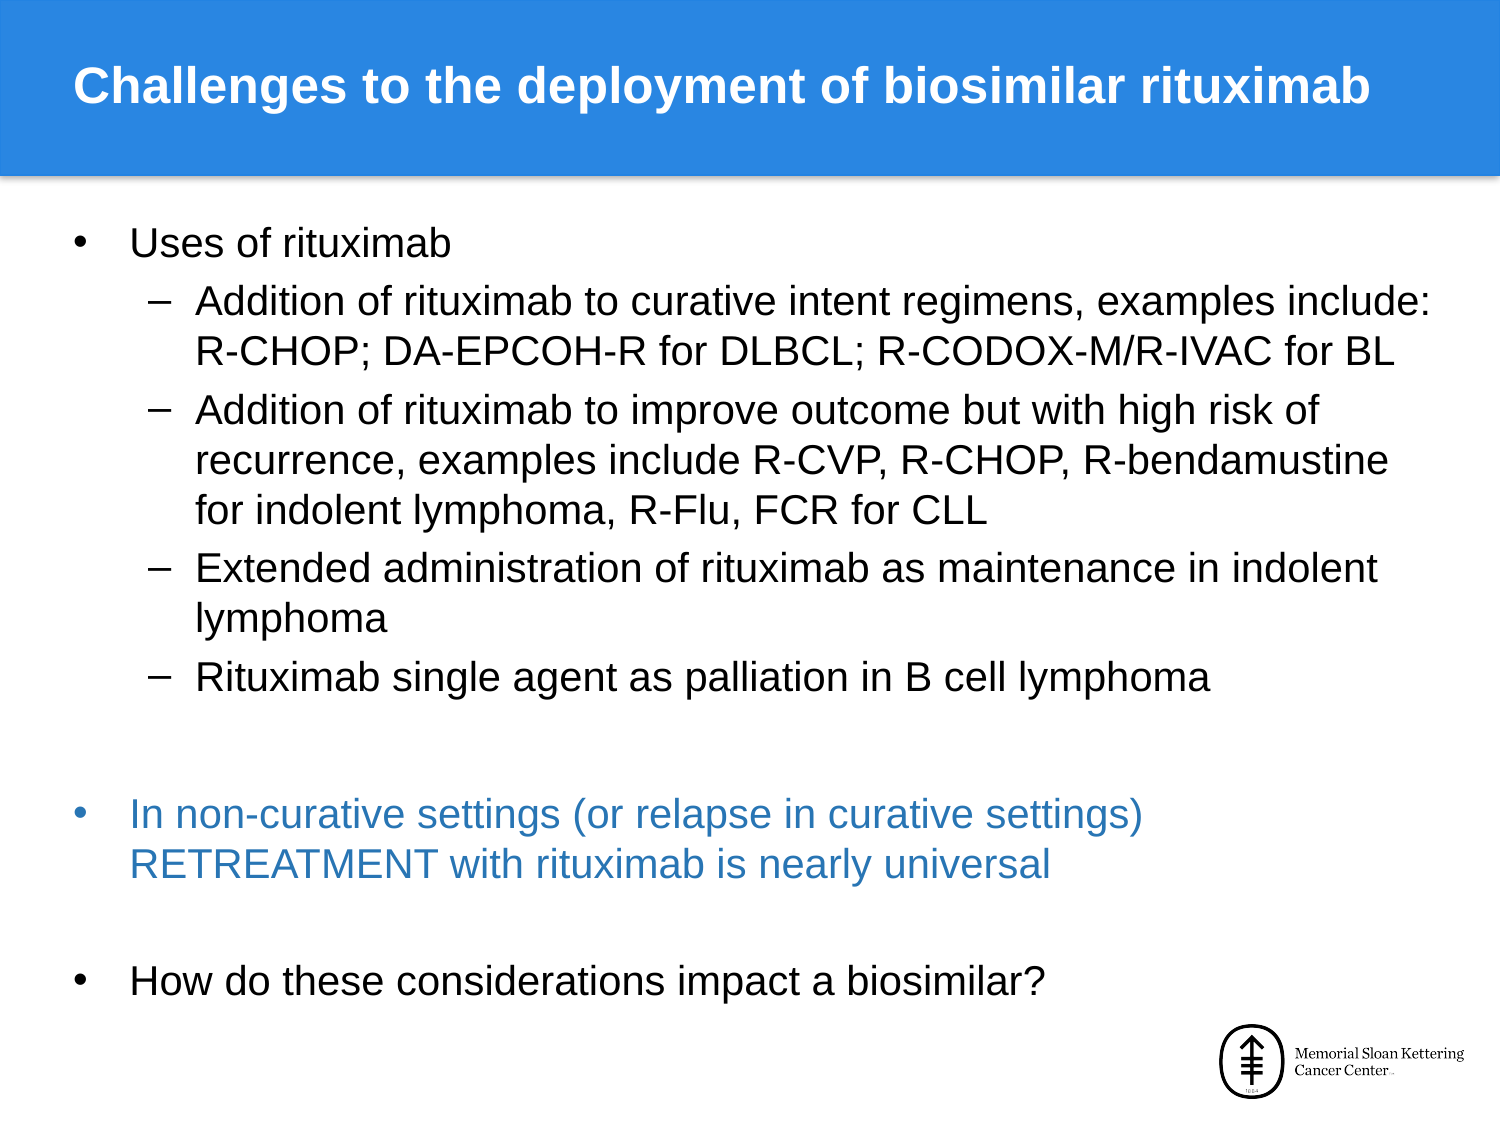

# Challenges to the deployment of biosimilar rituximab
Uses of rituximab
Addition of rituximab to curative intent regimens, examples include: R-CHOP; DA-EPCOH-R for DLBCL; R-CODOX-M/R-IVAC for BL
Addition of rituximab to improve outcome but with high risk of recurrence, examples include R-CVP, R-CHOP, R-bendamustine for indolent lymphoma, R-Flu, FCR for CLL
Extended administration of rituximab as maintenance in indolent lymphoma
Rituximab single agent as palliation in B cell lymphoma

In non-curative settings (or relapse in curative settings) RETREATMENT with rituximab is nearly universal

How do these considerations impact a biosimilar?